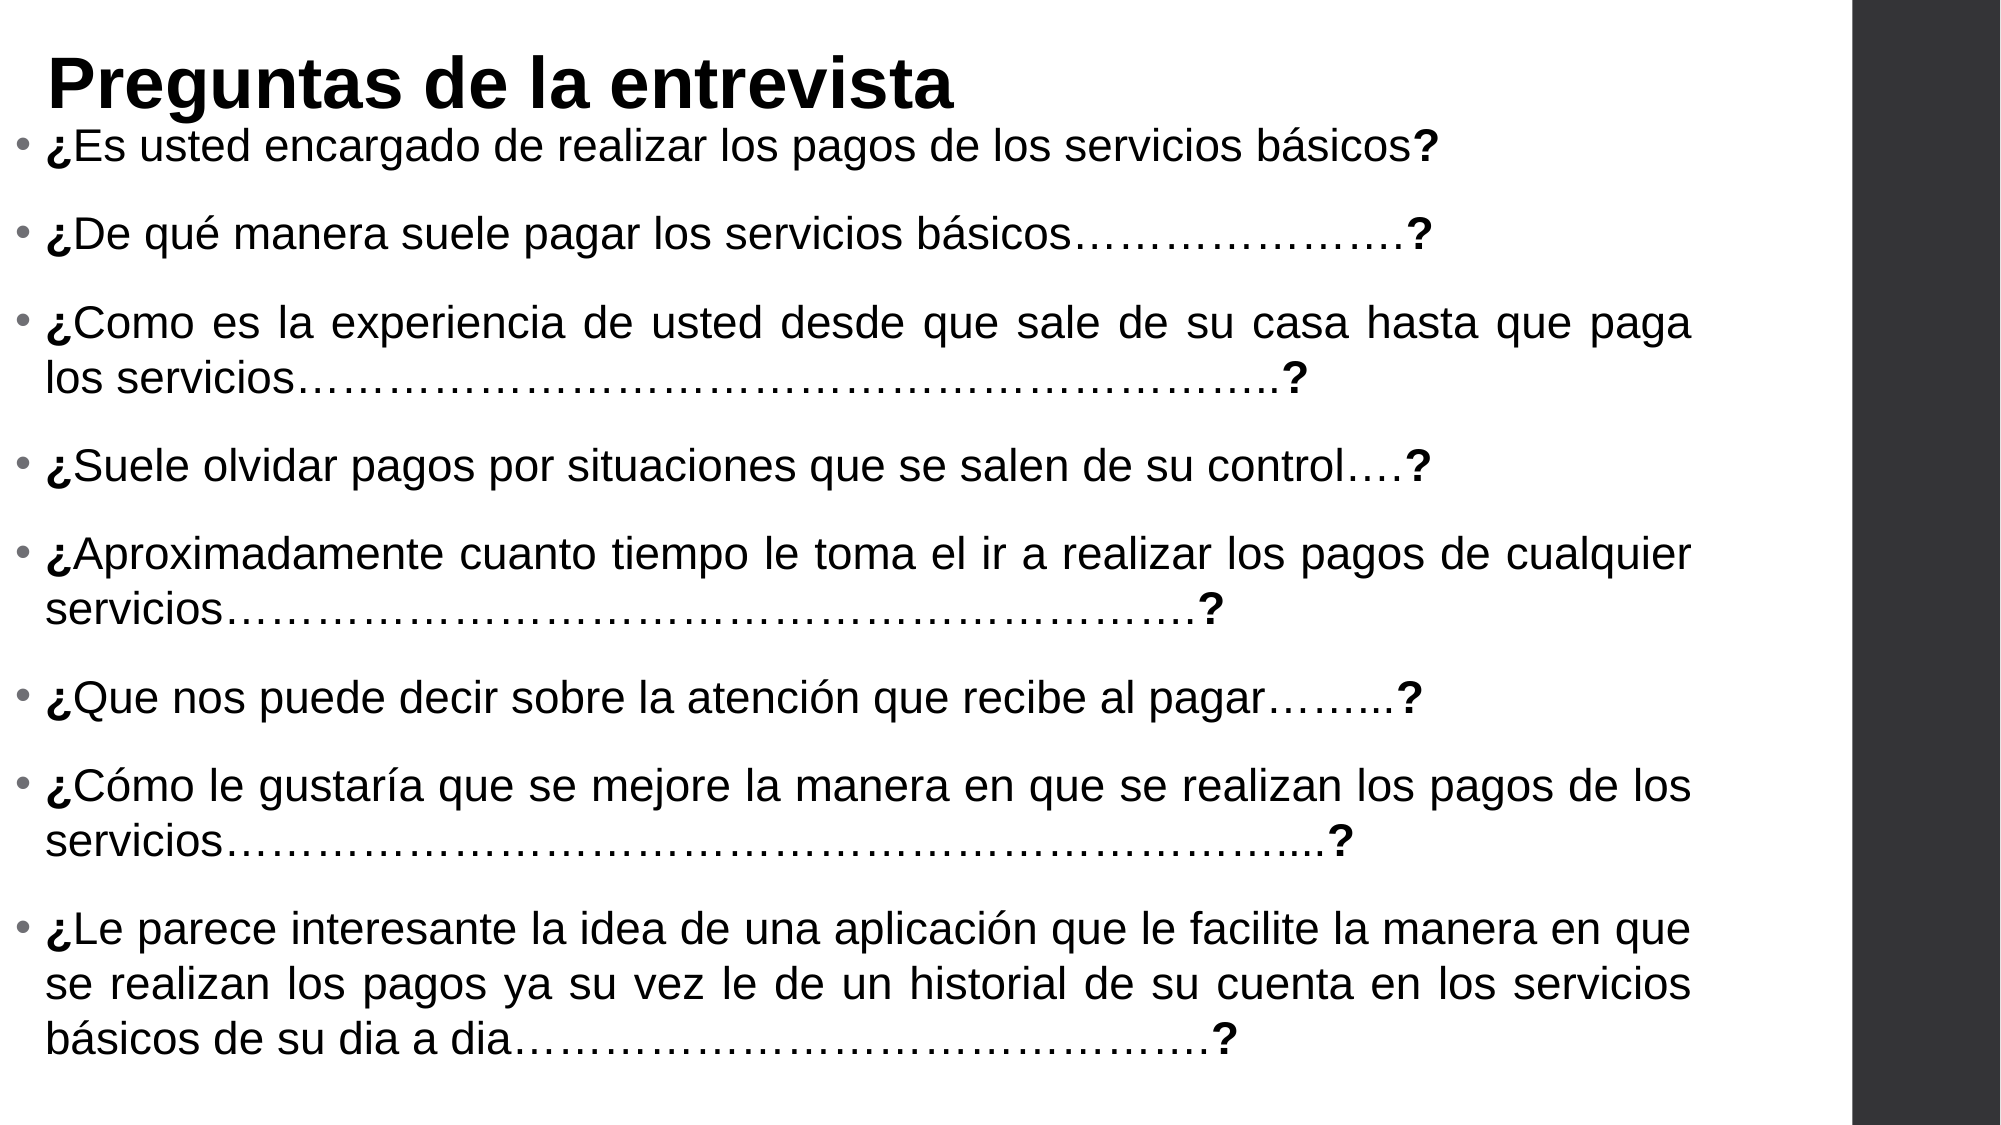

# Preguntas de la entrevista
¿Es usted encargado de realizar los pagos de los servicios básicos?
¿De qué manera suele pagar los servicios básicos………………….?
¿Como es la experiencia de usted desde que sale de su casa hasta que paga los servicios………………………………………………………..?
¿Suele olvidar pagos por situaciones que se salen de su control….?
¿Aproximadamente cuanto tiempo le toma el ir a realizar los pagos de cualquier servicios……………………………………………………….?
¿Que nos puede decir sobre la atención que recibe al pagar……...?
¿Cómo le gustaría que se mejore la manera en que se realizan los pagos de los servicios……………………………………………………………....?
¿Le parece interesante la idea de una aplicación que le facilite la manera en que se realizan los pagos ya su vez le de un historial de su cuenta en los servicios básicos de su dia a dia……………………………………….?